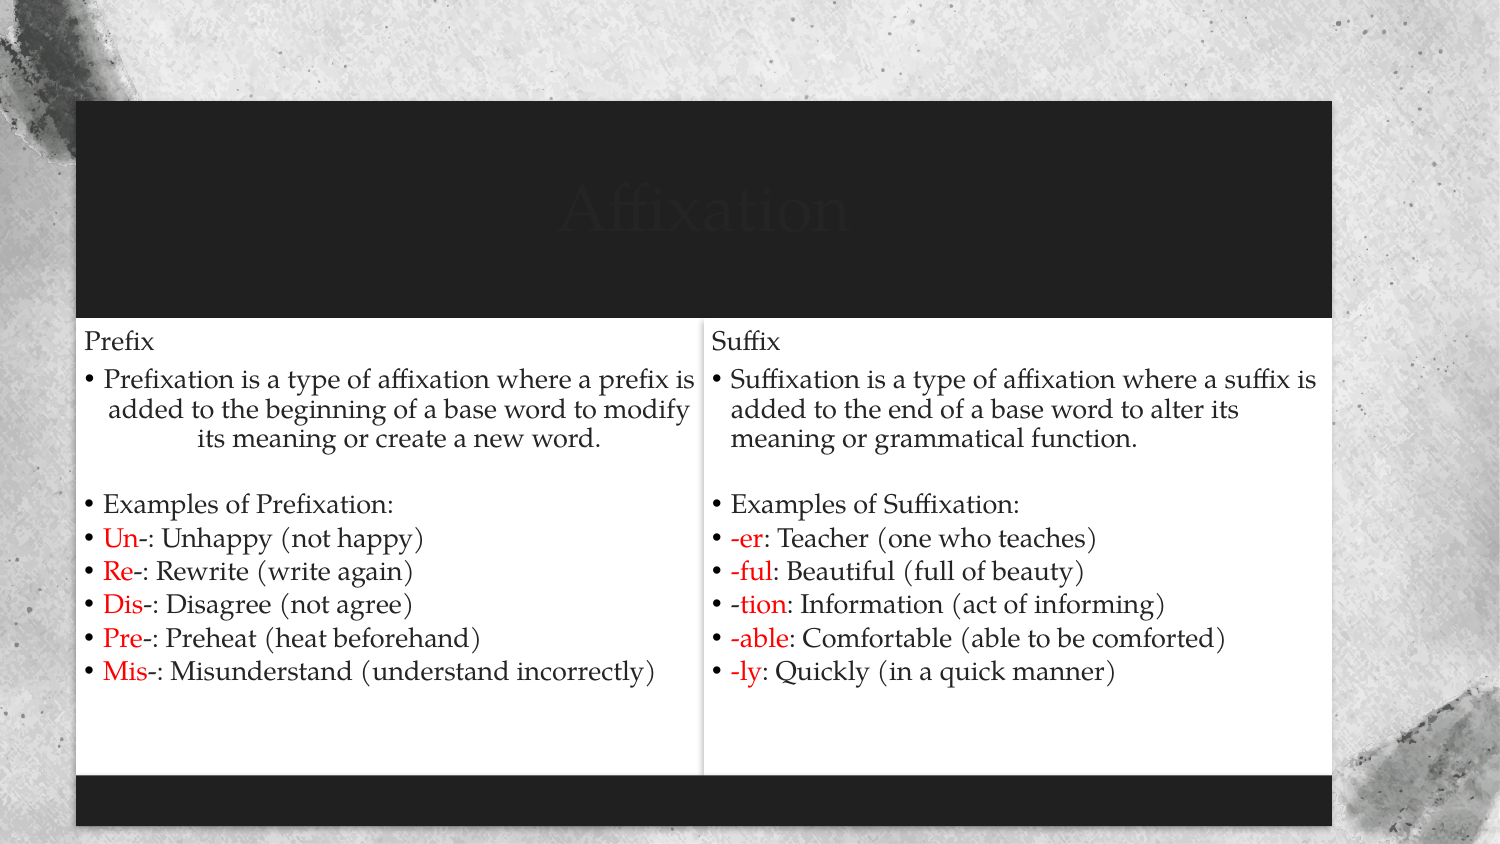

Affixation
Prefix
Prefixation is a type of affixation where a prefix is added to the beginning of a base word to modify its meaning or create a new word.

Examples of Prefixation:
Un-: Unhappy (not happy)
Re-: Rewrite (write again)
Dis-: Disagree (not agree)
Pre-: Preheat (heat beforehand)
Mis-: Misunderstand (understand incorrectly)
Suffix
Suffixation is a type of affixation where a suffix is added to the end of a base word to alter its meaning or grammatical function.

Examples of Suffixation:
-er: Teacher (one who teaches)
-ful: Beautiful (full of beauty)
-tion: Information (act of informing)
-able: Comfortable (able to be comforted)
-ly: Quickly (in a quick manner)